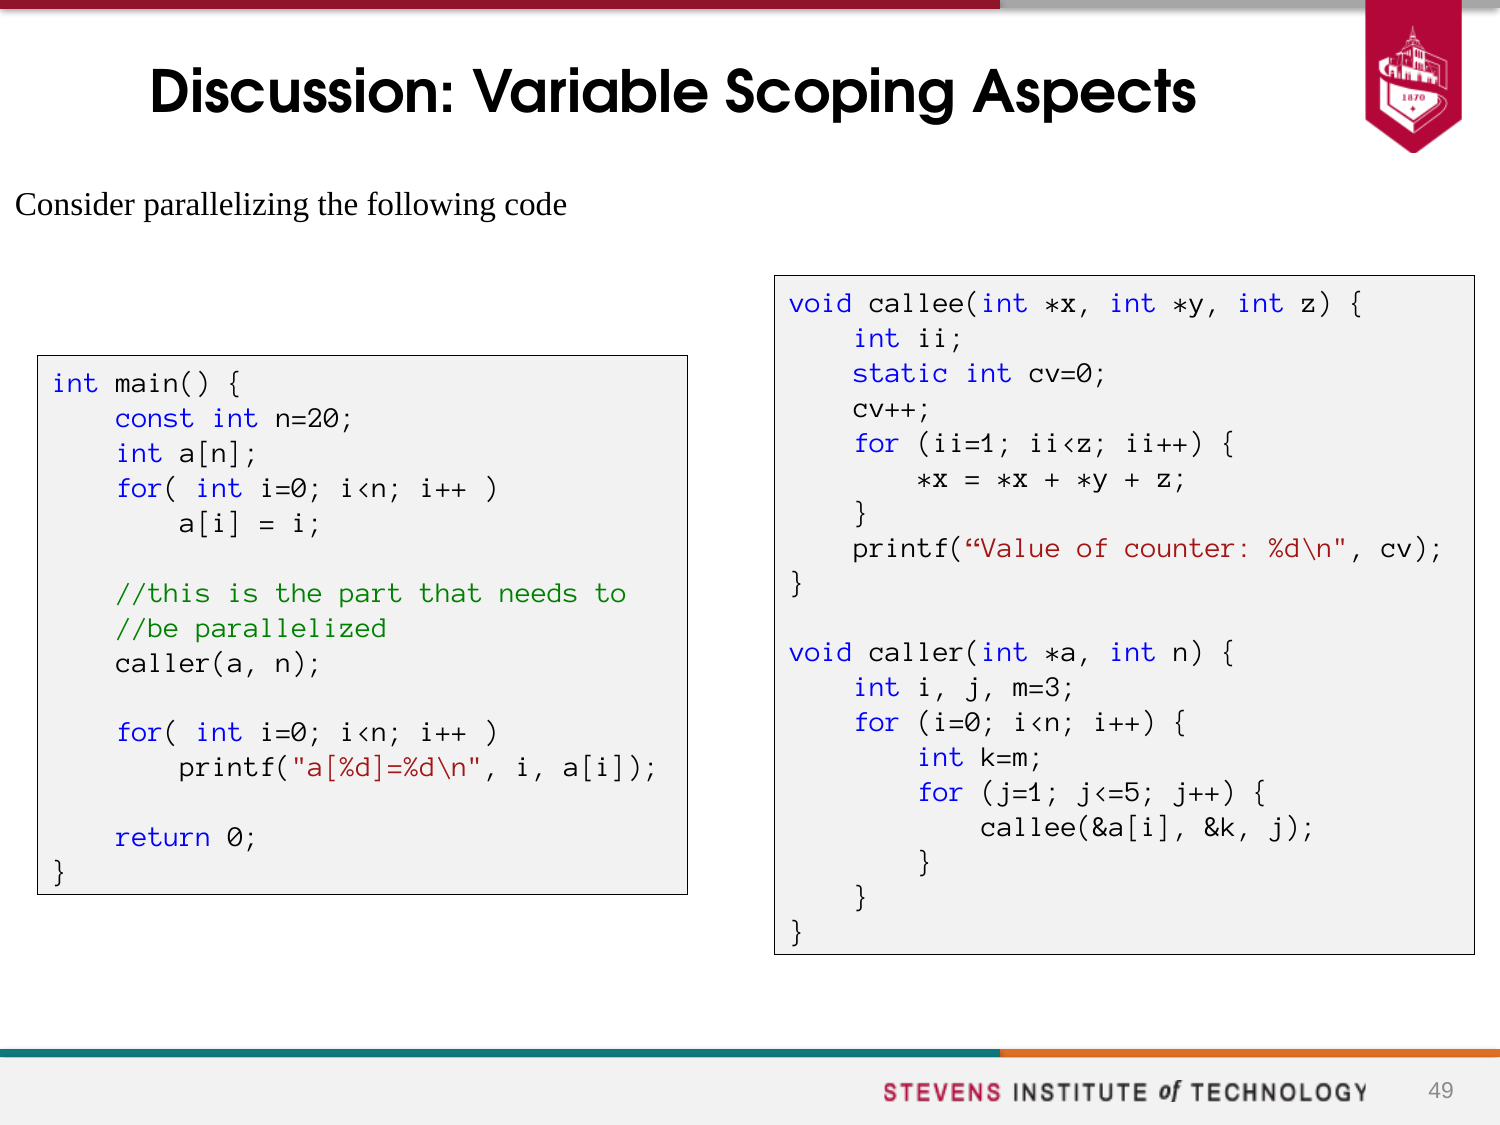

# Discussion: Variable Scoping Aspects
Consider parallelizing the following code
void callee(int *x, int *y, int z) {
    int ii;
    static int cv=0;
    cv++;
    for (ii=1; ii<z; ii++) {
        *x = *x + *y + z;
    }
    printf(“Value of counter: %d\n", cv);
}

void caller(int *a, int n) {
    int i, j, m=3;
    for (i=0; i<n; i++) {
        int k=m;
        for (j=1; j<=5; j++) {
            callee(&a[i], &k, j);
        }
    }
}
int main() {
    const int n=20;
    int a[n];
    for( int i=0; i<n; i++ )
        a[i] = i;

    //this is the part that needs to
    //be parallelized
    caller(a, n);

    for( int i=0; i<n; i++ )
        printf("a[%d]=%d\n", i, a[i]);

    return 0;
}
49